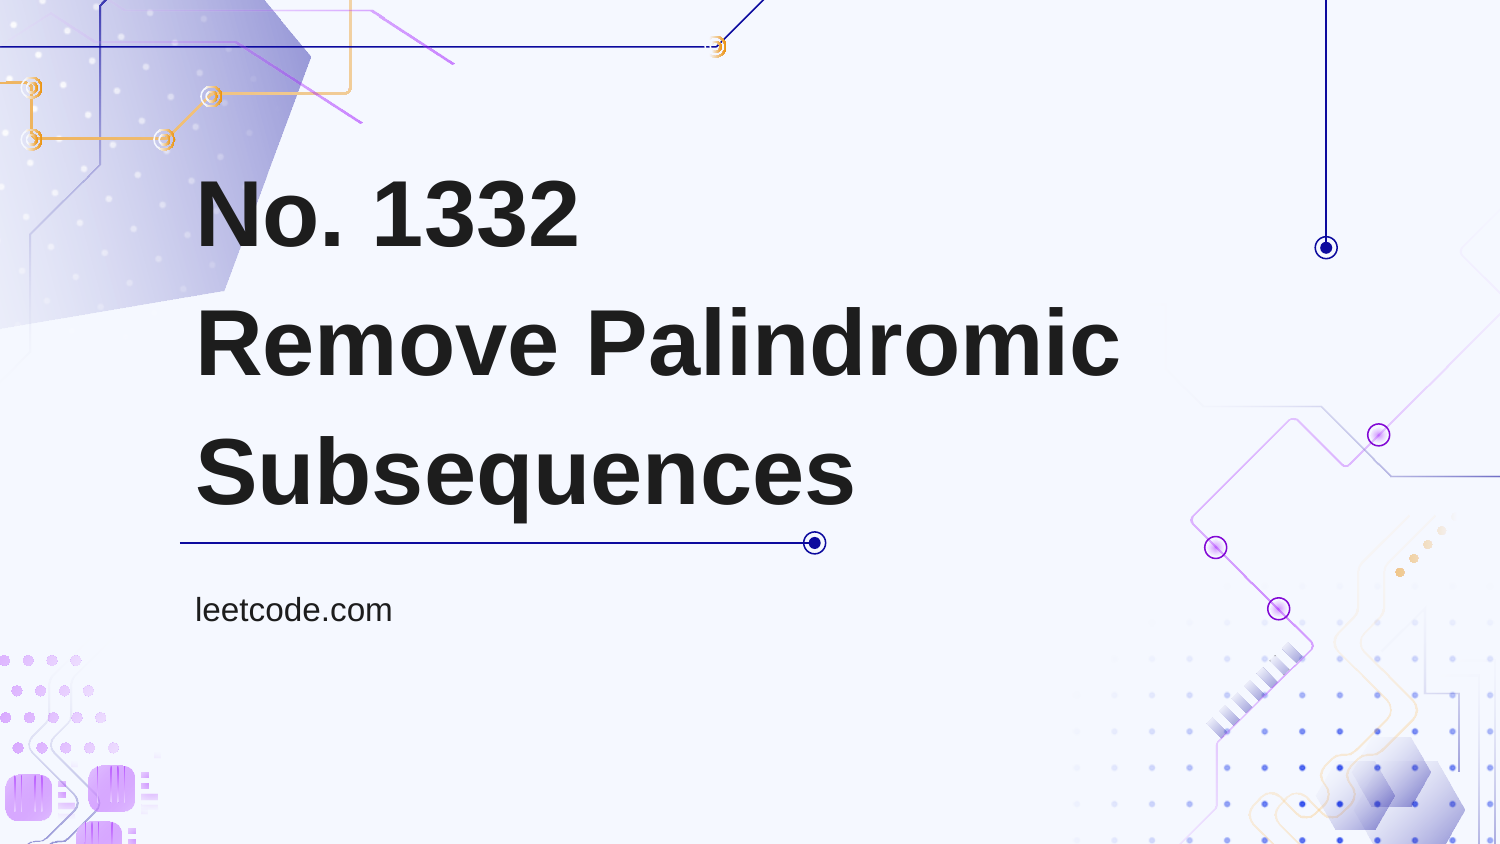

# No. 1332 Remove Palindromic Subsequences

leetcode.com